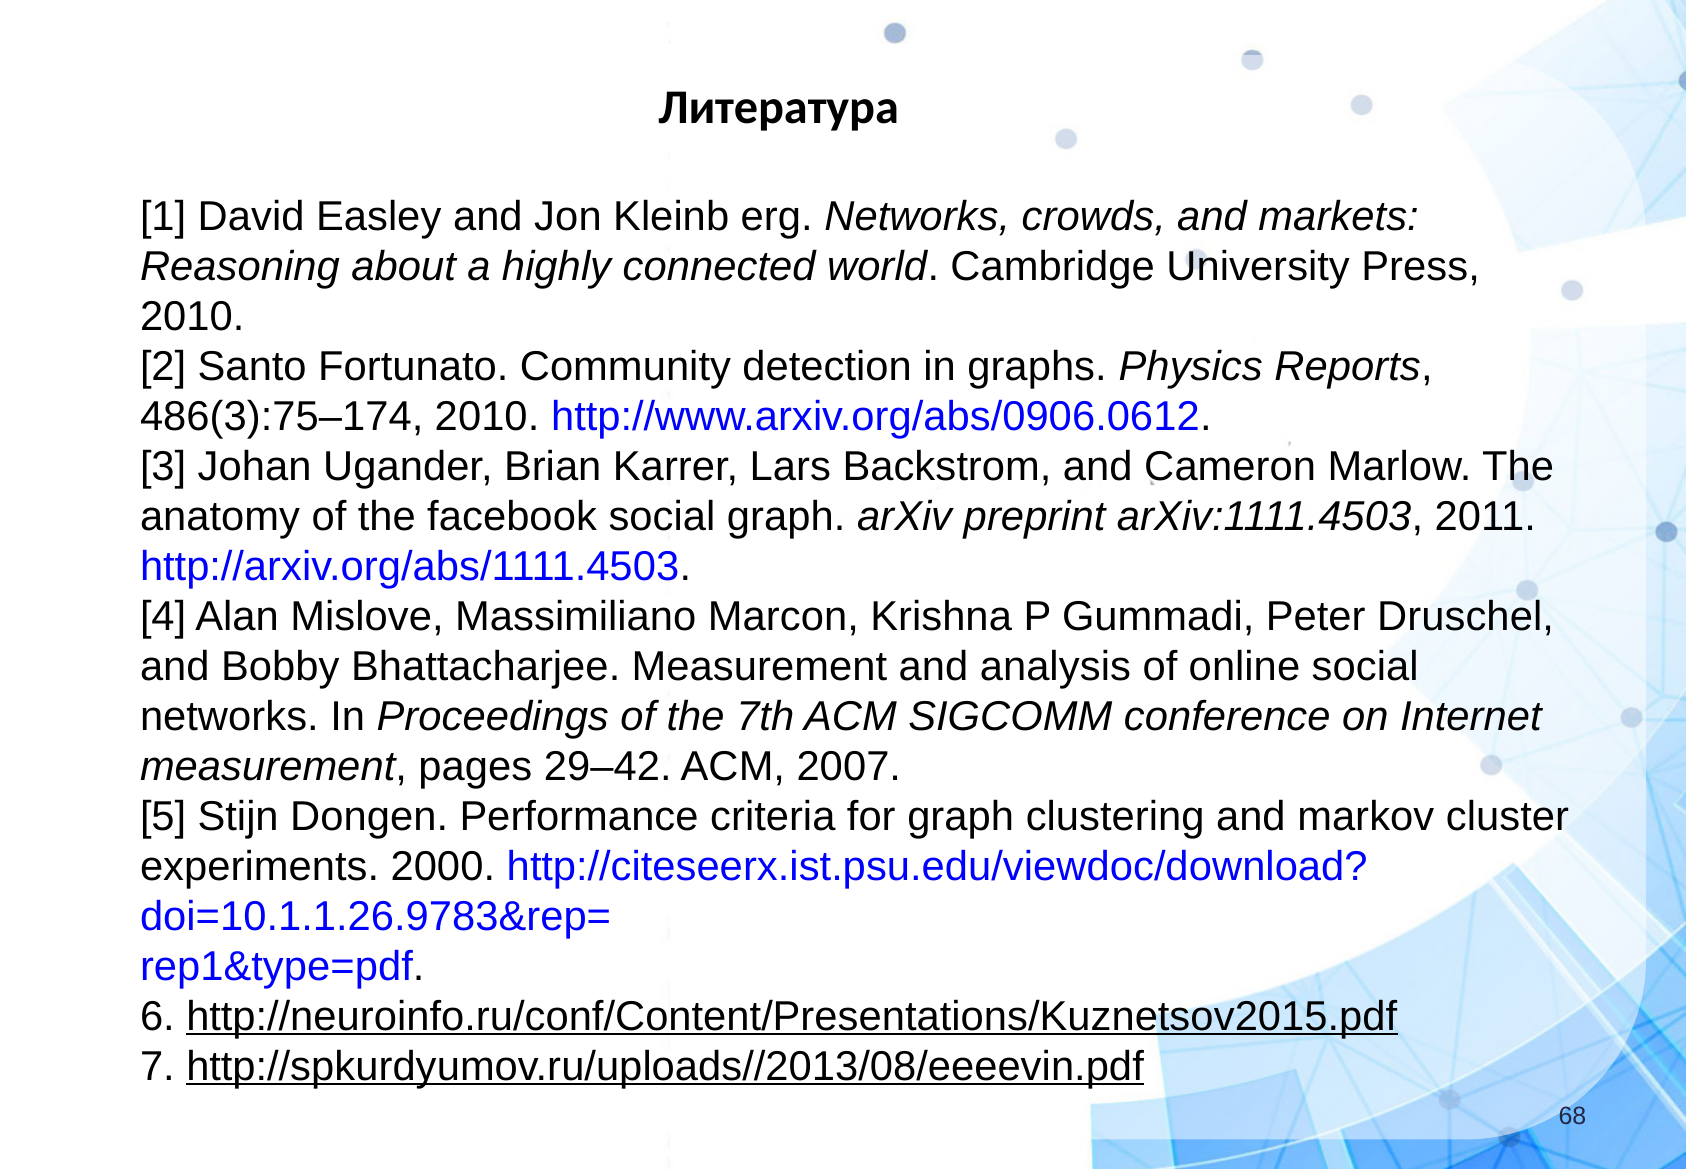

Обработка больших данных. Л11

Литература
[1] David Easley and Jon Kleinb erg. Networks, crowds, and markets: Reasoning about a highly connected world. Cambridge University Press, 2010.
[2] Santo Fortunato. Community detection in graphs. Physics Reports, 486(3):75–174, 2010. http://www.arxiv.org/abs/0906.0612.
[3] Johan Ugander, Brian Karrer, Lars Backstrom, and Cameron Marlow. The anatomy of the facebook social graph. arXiv preprint arXiv:1111.4503, 2011.
http://arxiv.org/abs/1111.4503.
[4] Alan Mislove, Massimiliano Marcon, Krishna P Gummadi, Peter Druschel, and Bobby Bhattacharjee. Measurement and analysis of online social networks. In Proceedings of the 7th ACM SIGCOMM conference on Internet measurement, pages 29–42. ACM, 2007.
[5] Stijn Dongen. Performance criteria for graph clustering and markov cluster
experiments. 2000. http://citeseerx.ist.psu.edu/viewdoc/download?doi=10.1.1.26.9783&rep=
rep1&type=pdf.
6. http://neuroinfo.ru/conf/Content/Presentations/Kuznetsov2015.pdf
7. http://spkurdyumov.ru/uploads//2013/08/eeeevin.pdf
68